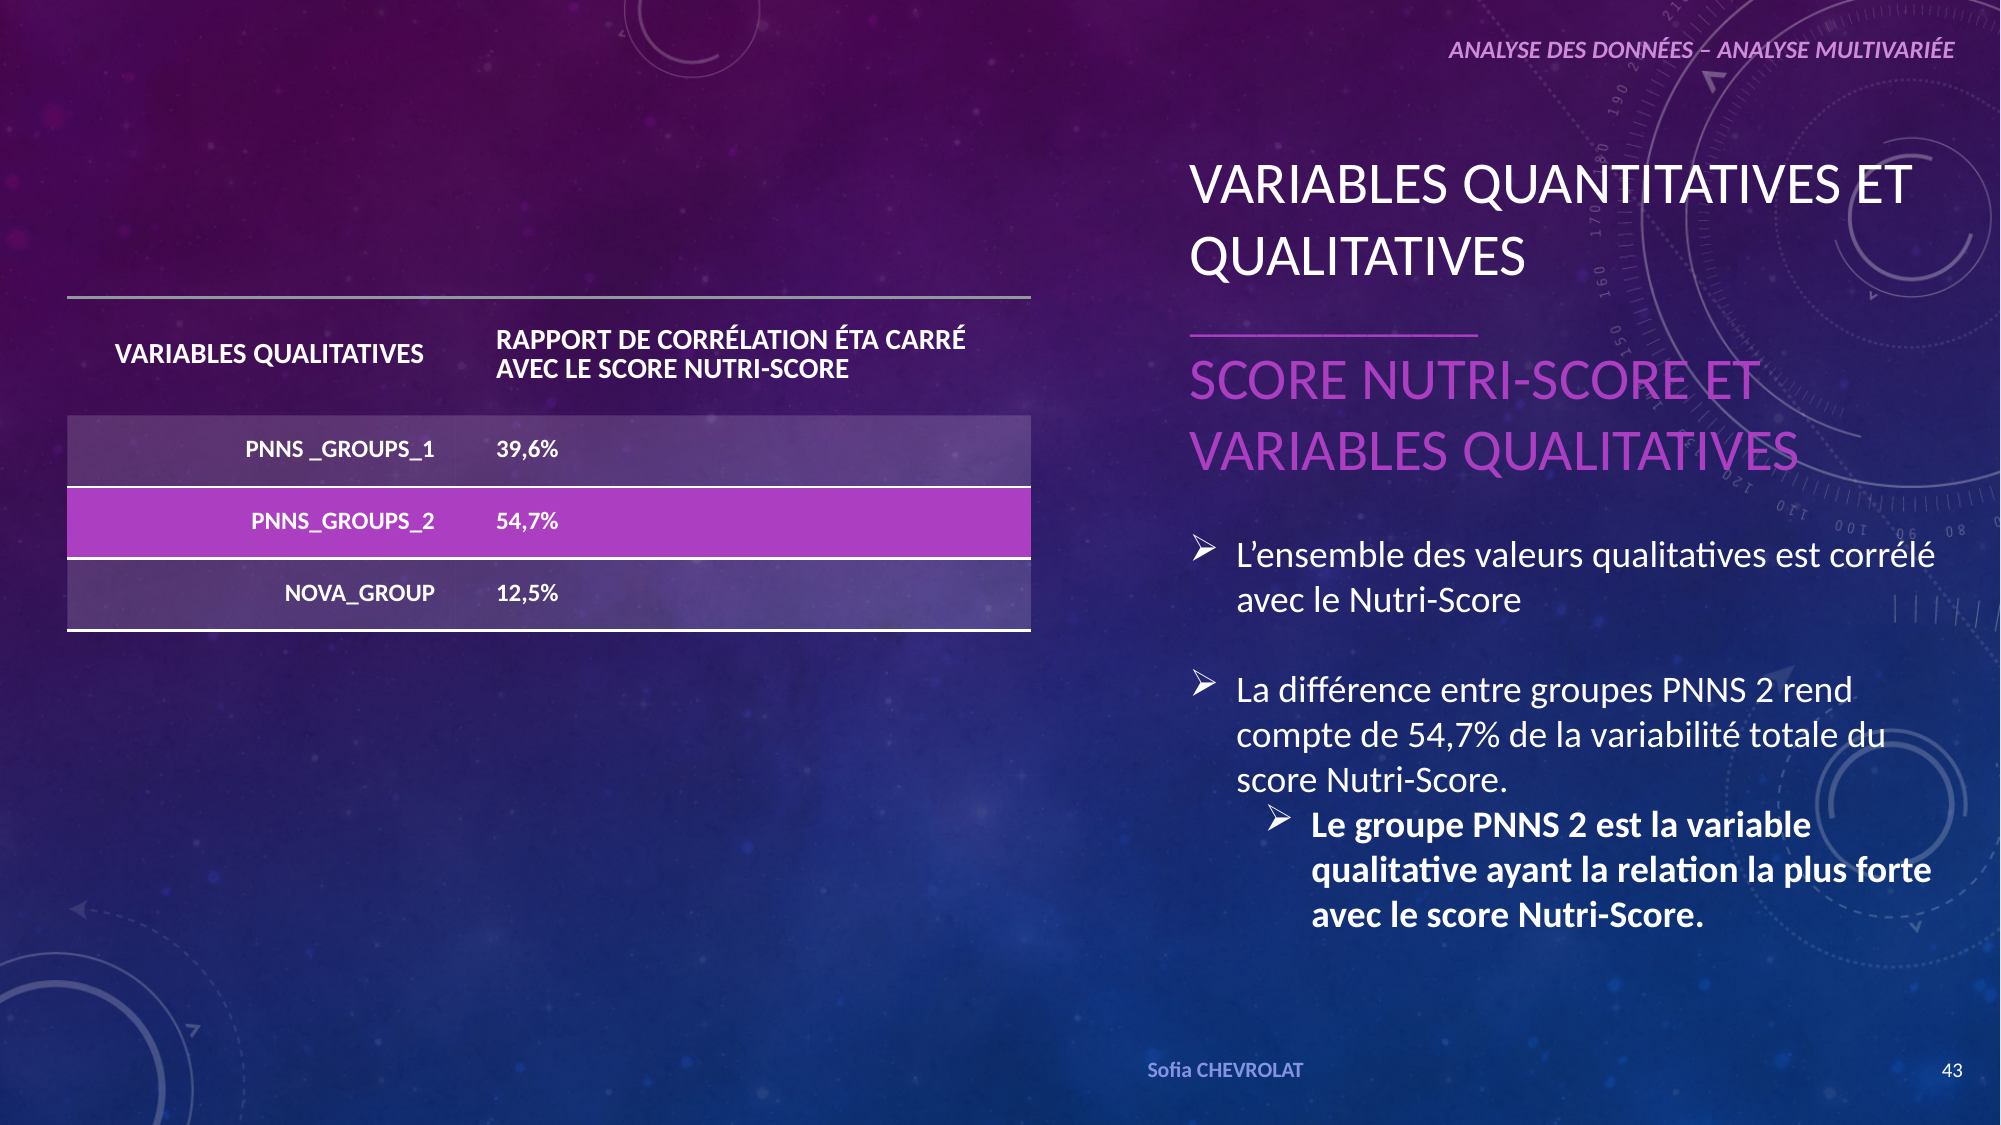

ANALYSE DES DONNÉES – ANALYSE MULTIVARIÉE
variables quantitatives et qualitatives
_____________
score nutri-score et variables QUALITATIVES
| VARIABLES QUALITATIVES | RAPPORT DE CORRÉLATION ÉTA CARRÉ AVEC LE SCORE NUTRI-SCORE |
| --- | --- |
| PNNS \_GROUPS\_1 | 39,6% |
| PNNS\_GROUPS\_2 | 54,7% |
| NOVA\_GROUP | 12,5% |
L’ensemble des valeurs qualitatives est corrélé avec le Nutri-Score

La différence entre groupes PNNS 2 rend compte de 54,7% de la variabilité totale du score Nutri-Score.
Le groupe PNNS 2 est la variable qualitative ayant la relation la plus forte avec le score Nutri-Score.
Sofia CHEVROLAT
43